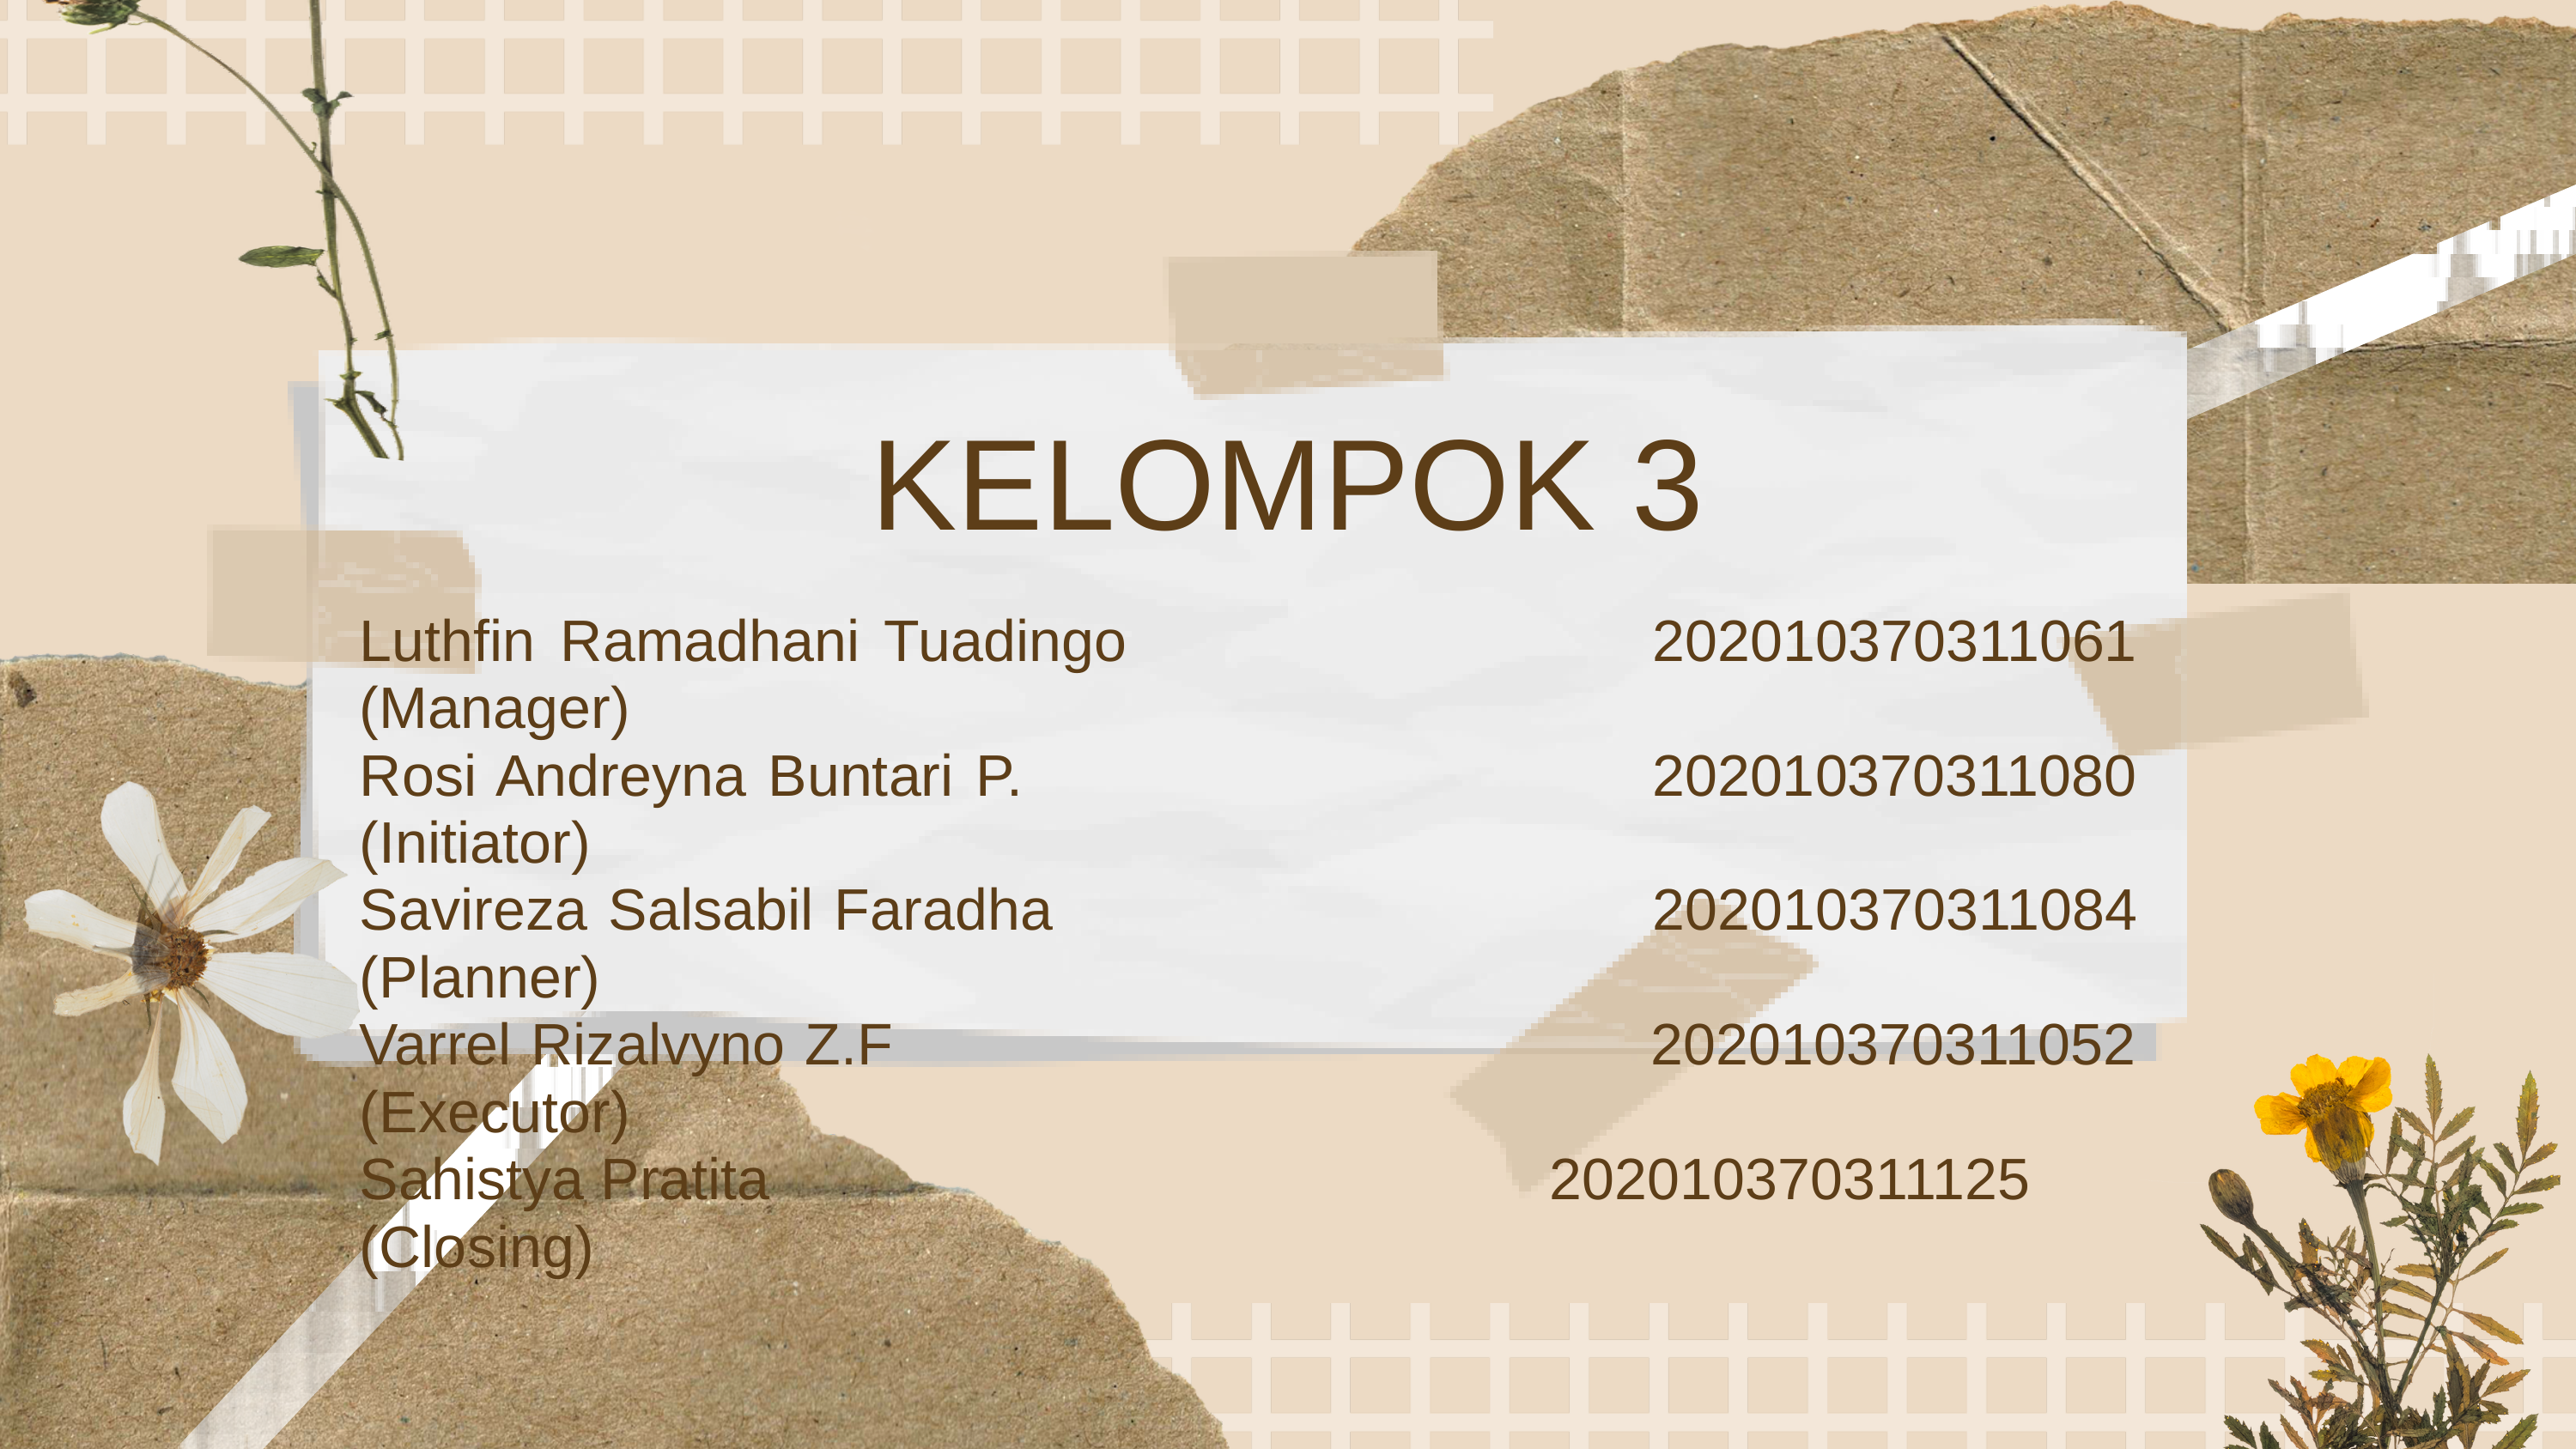

KELOMPOK 3
Luthfin Ramadhani Tuadingo                     202010370311061 (Manager)
Rosi Andreyna Buntari P.                             202010370311080 (Initiator)
Savireza Salsabil Faradha                             202010370311084 (Planner)
Varrel Rizalvyno Z.F                                       202010370311052 (Executor)
Sahistya Pratita                                                202010370311125 (Closing)